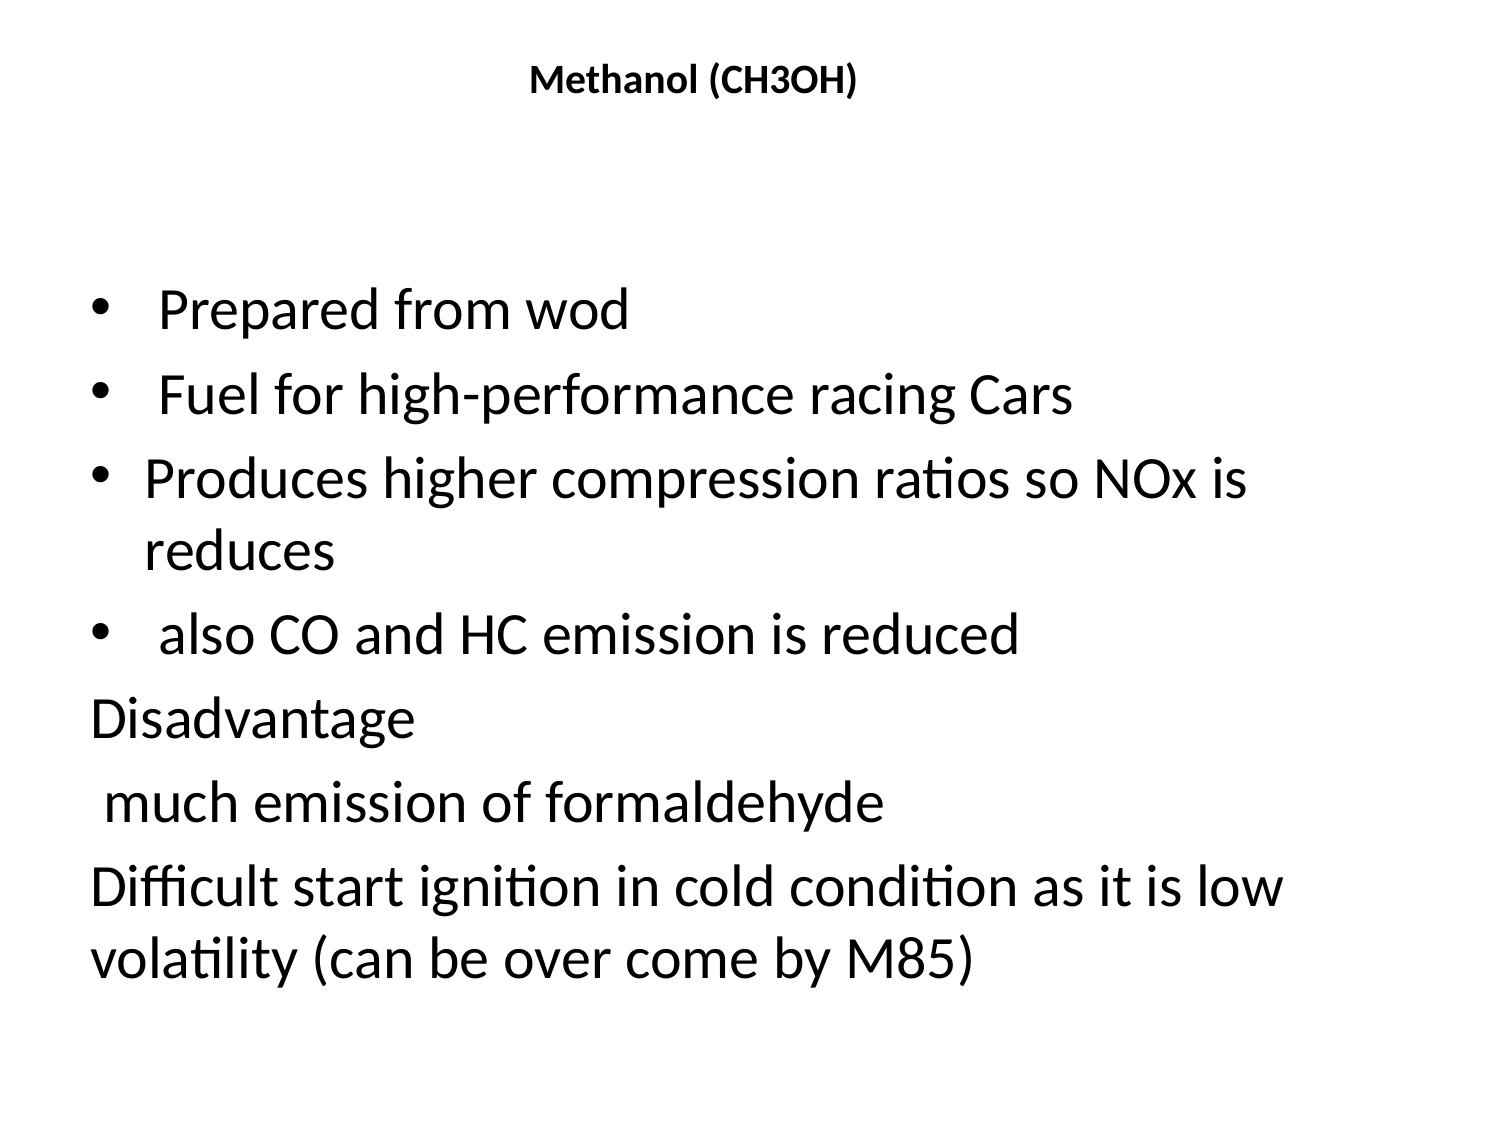

Methanol (CH3OH)
 Prepared from wod
 Fuel for high-performance racing Cars
Produces higher compression ratios so NOx is reduces
 also CO and HC emission is reduced
Disadvantage
 much emission of formaldehyde
Difficult start ignition in cold condition as it is low volatility (can be over come by M85)